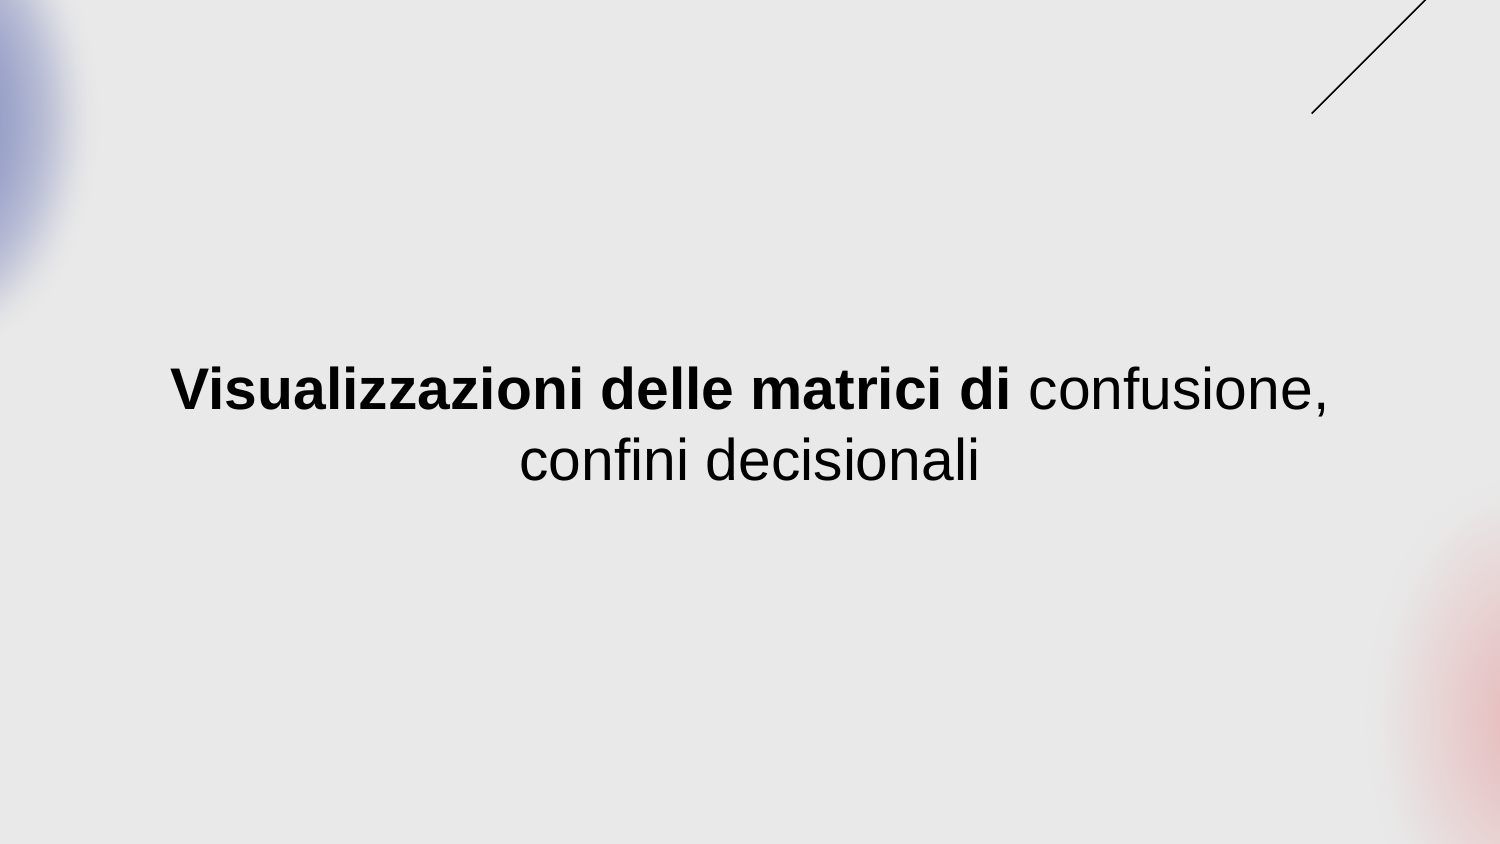

Visualizzazioni delle matrici di confusione, confini decisionali